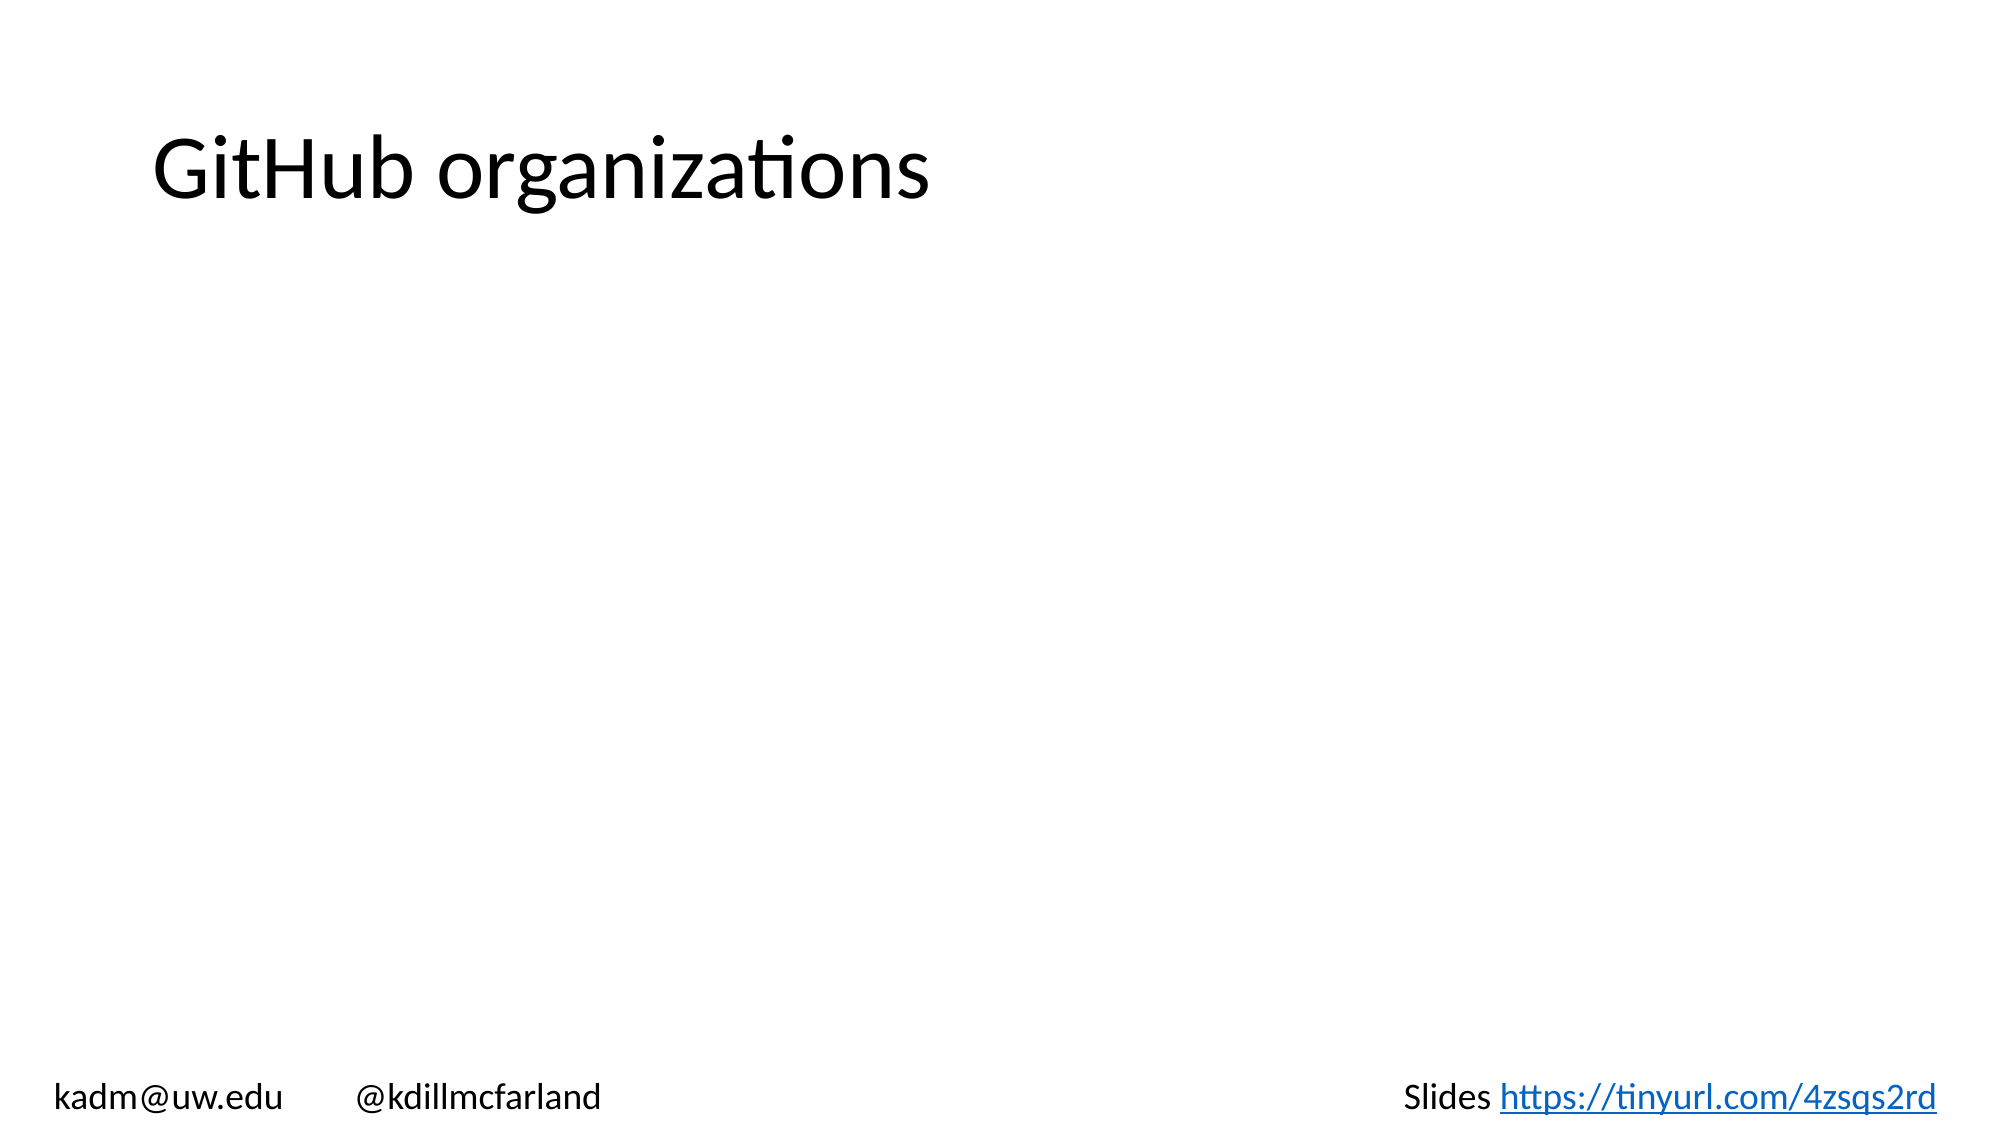

# GitHub organizations

kadm@uw.edu	@kdillmcfarland						Slides https://tinyurl.com/4zsqs2rd